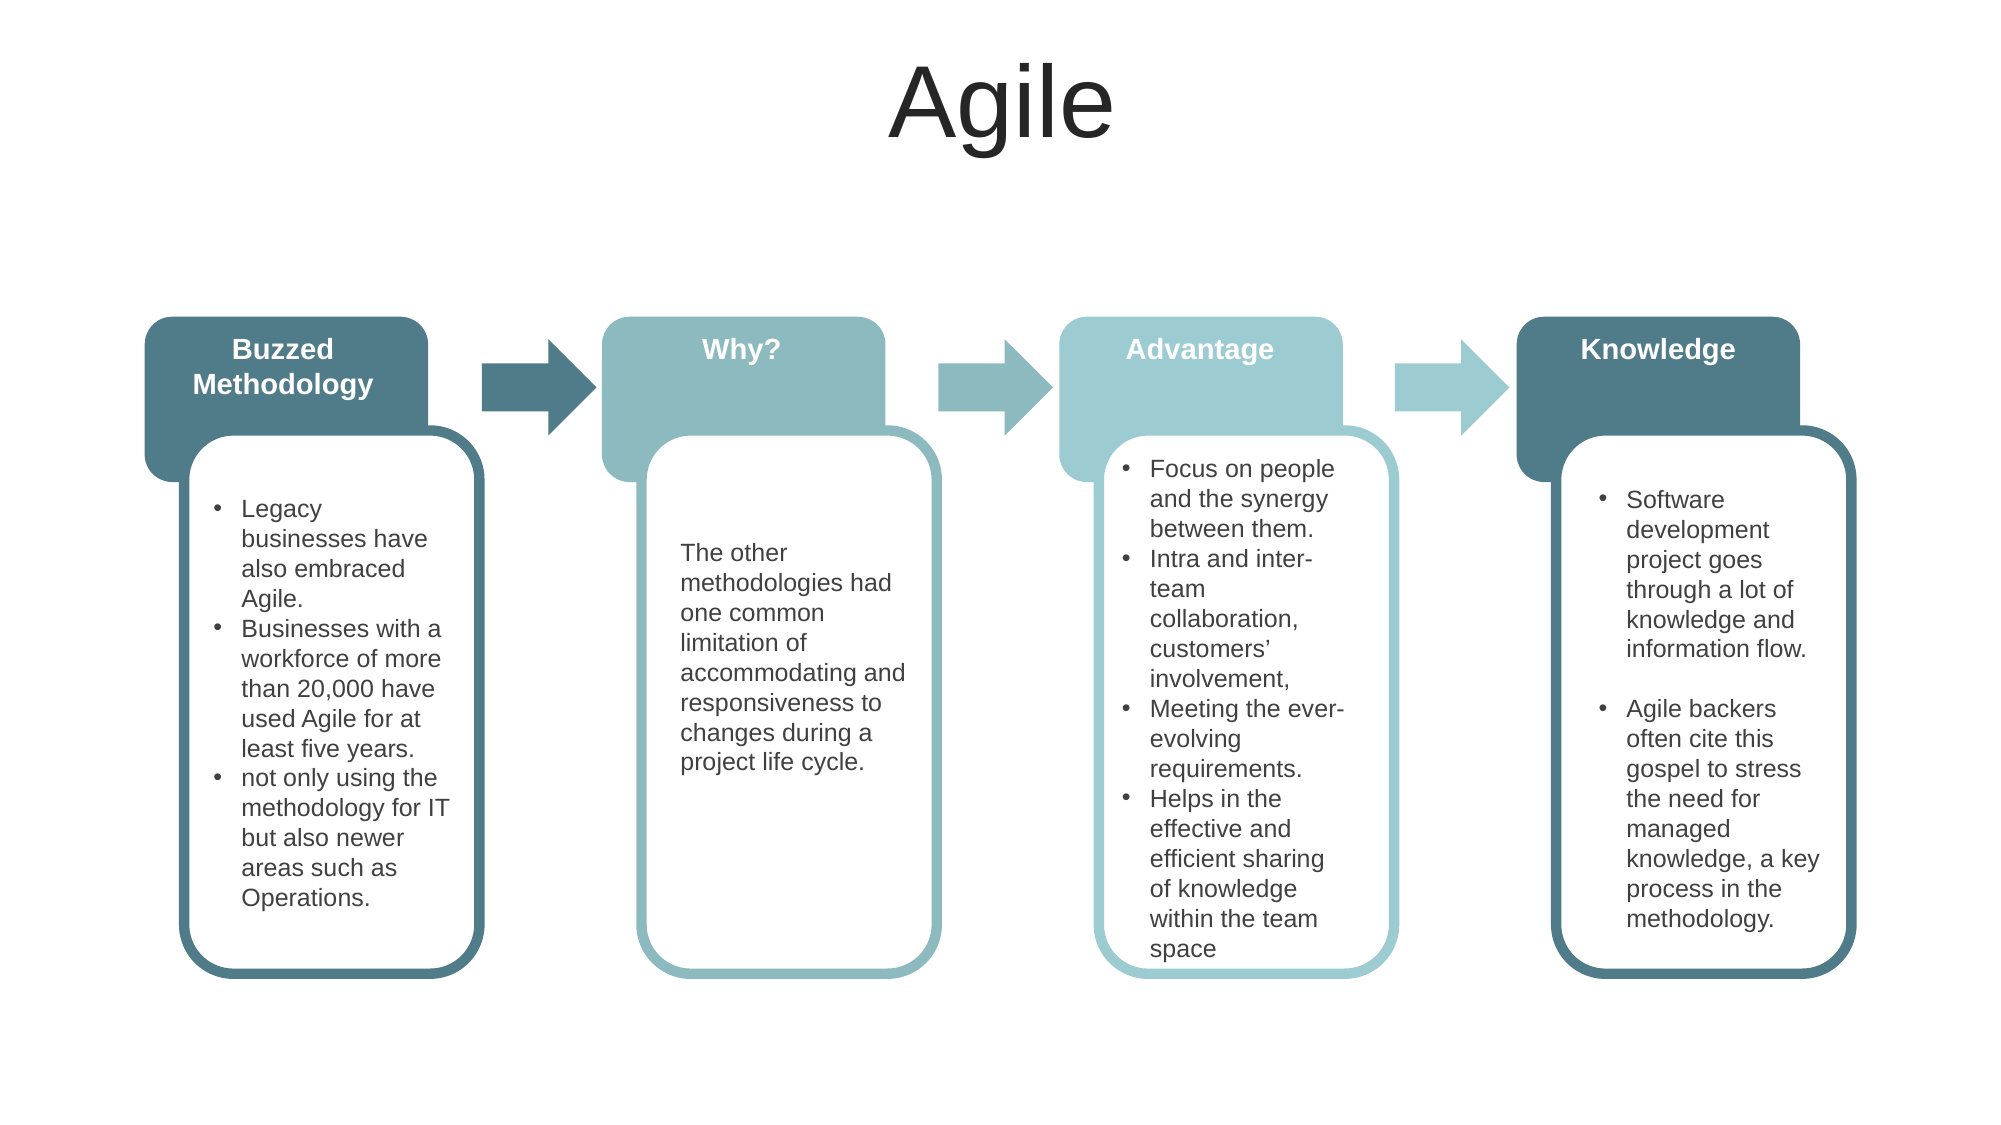

Agile

Buzzed Methodology
Legacy businesses have also embraced Agile.
Businesses with a workforce of more than 20,000 have used Agile for at least five years.
not only using the methodology for IT but also newer areas such as Operations.

Why?

The other methodologies had one common limitation of accommodating and responsiveness to changes during a project life cycle.

Advantage

Focus on people and the synergy between them.
Intra and inter-team collaboration, customers’ involvement,
Meeting the ever-evolving requirements.
Helps in the effective and efficient sharing of knowledge within the team space

Knowledge

Software development project goes through a lot of knowledge and information flow.

Agile backers often cite this gospel to stress the need for managed knowledge, a key process in the methodology.